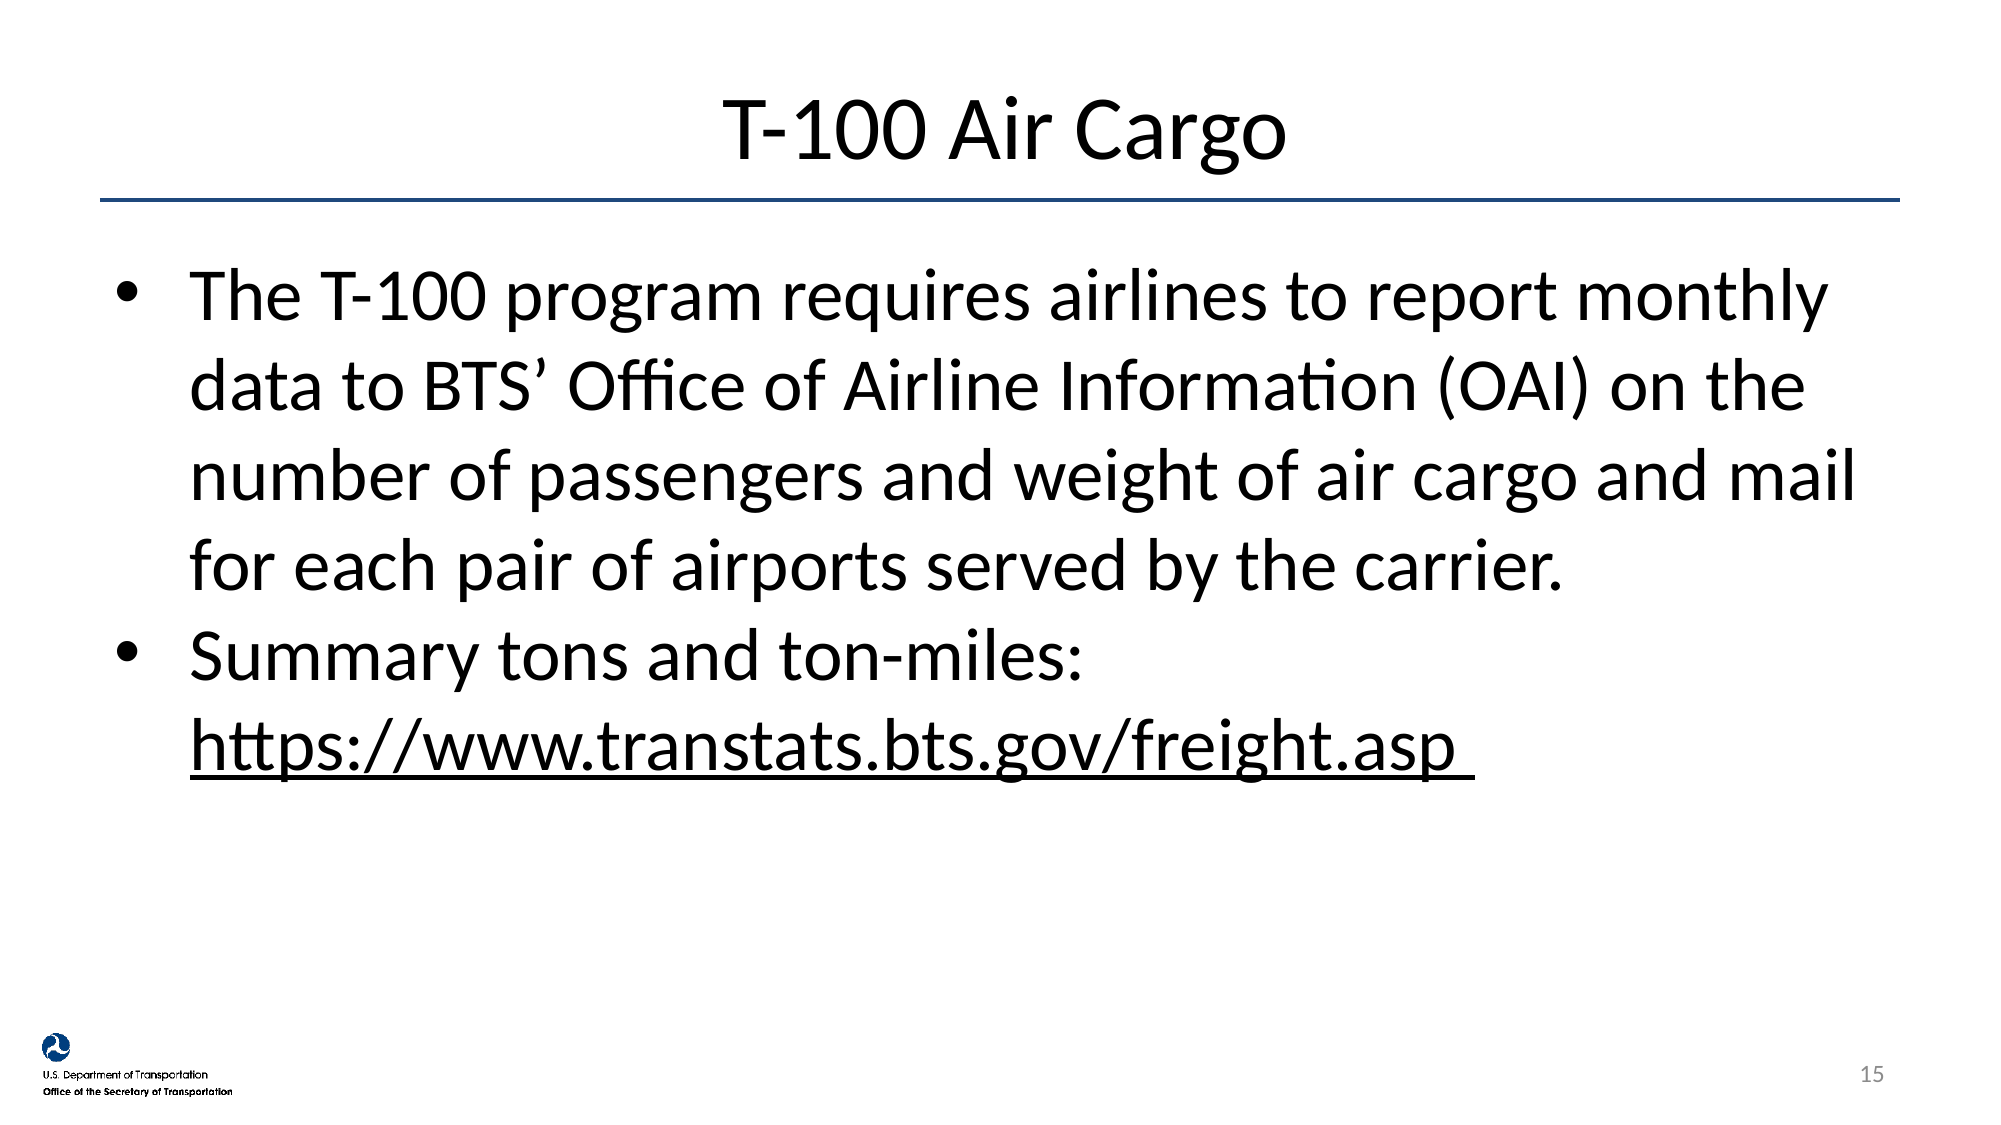

# T-100 Air Cargo
The T-100 program requires airlines to report monthly data to BTS’ Office of Airline Information (OAI) on the number of passengers and weight of air cargo and mail for each pair of airports served by the carrier.
Summary tons and ton-miles: https://www.transtats.bts.gov/freight.asp

15